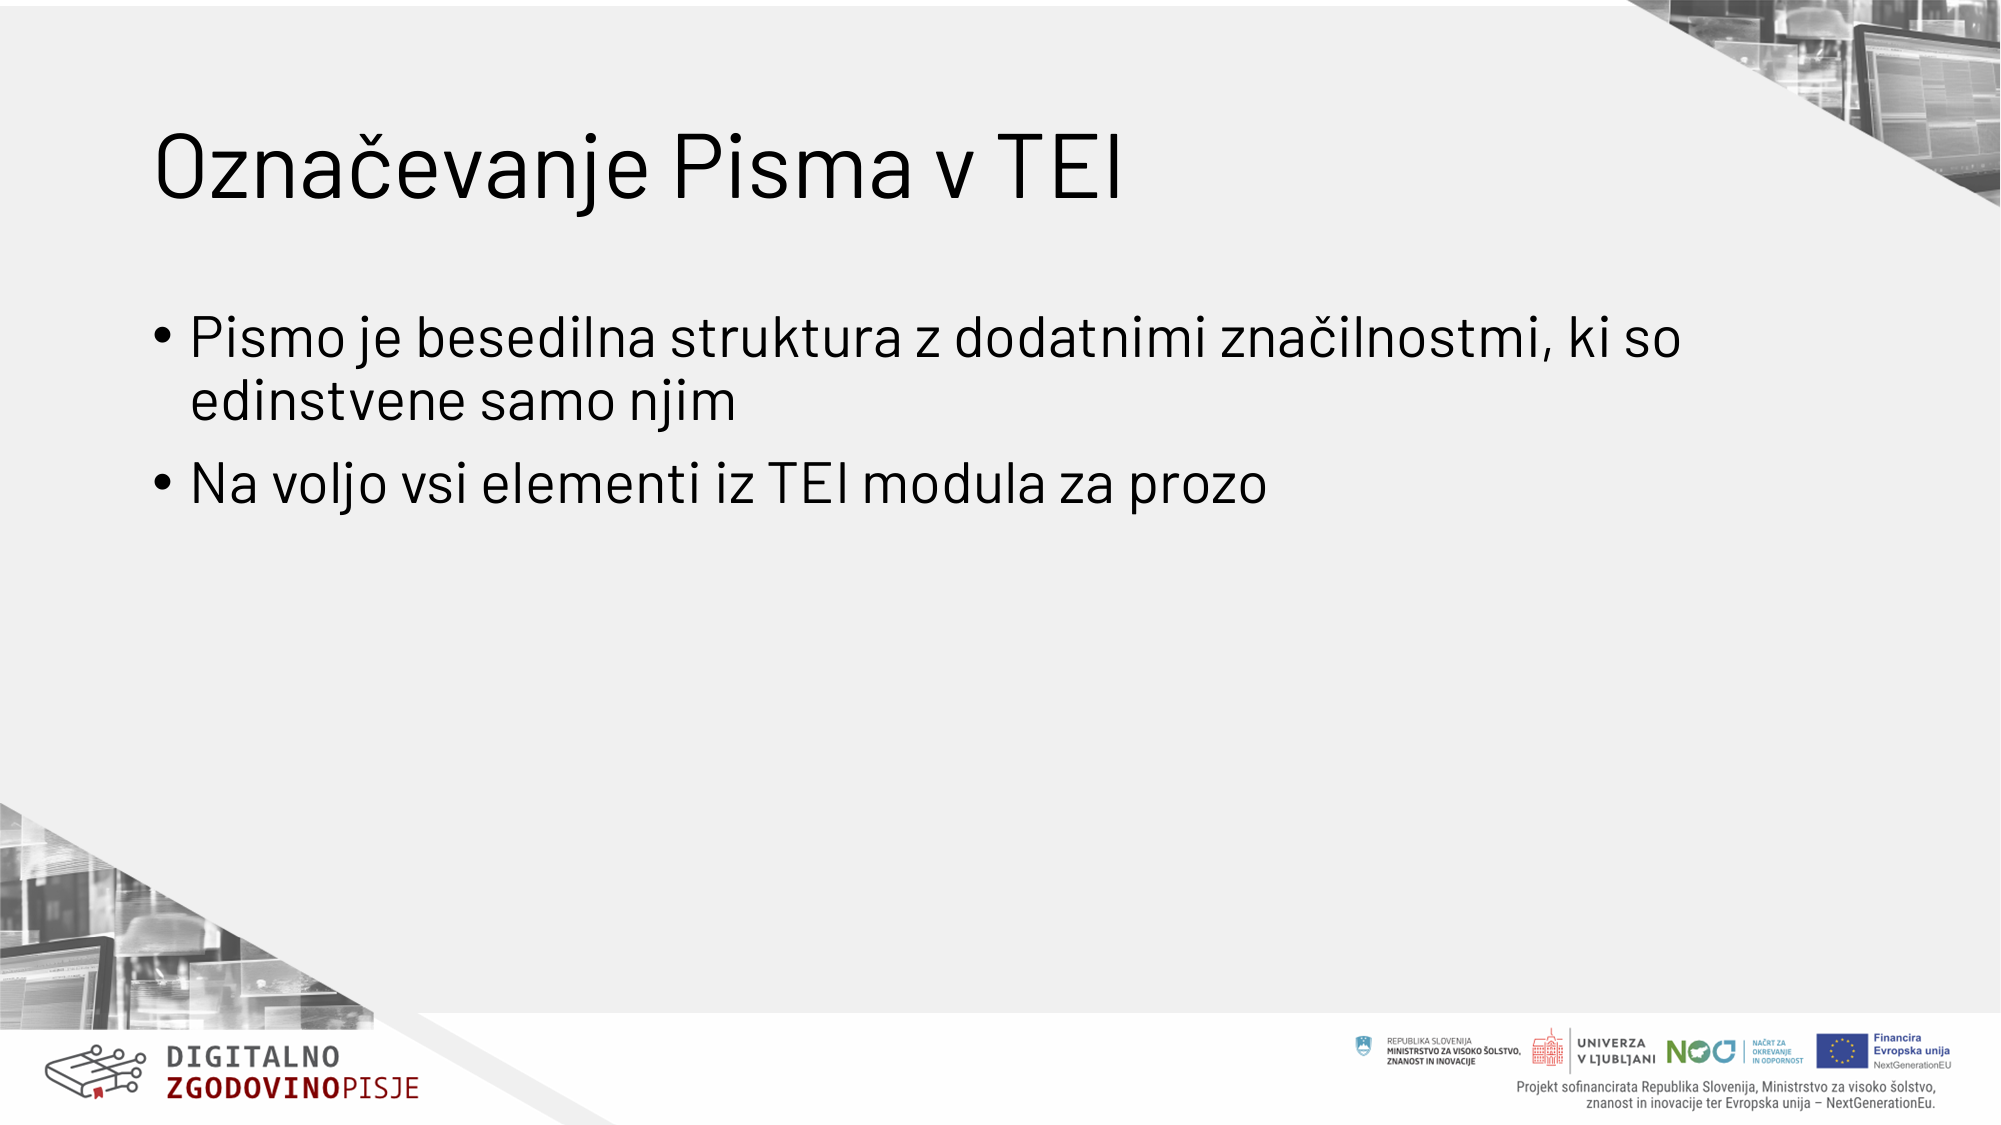

# Označevanje Pisma v TEI
Pismo je besedilna struktura z dodatnimi značilnostmi, ki so edinstvene samo njim
Na voljo vsi elementi iz TEI modula za prozo